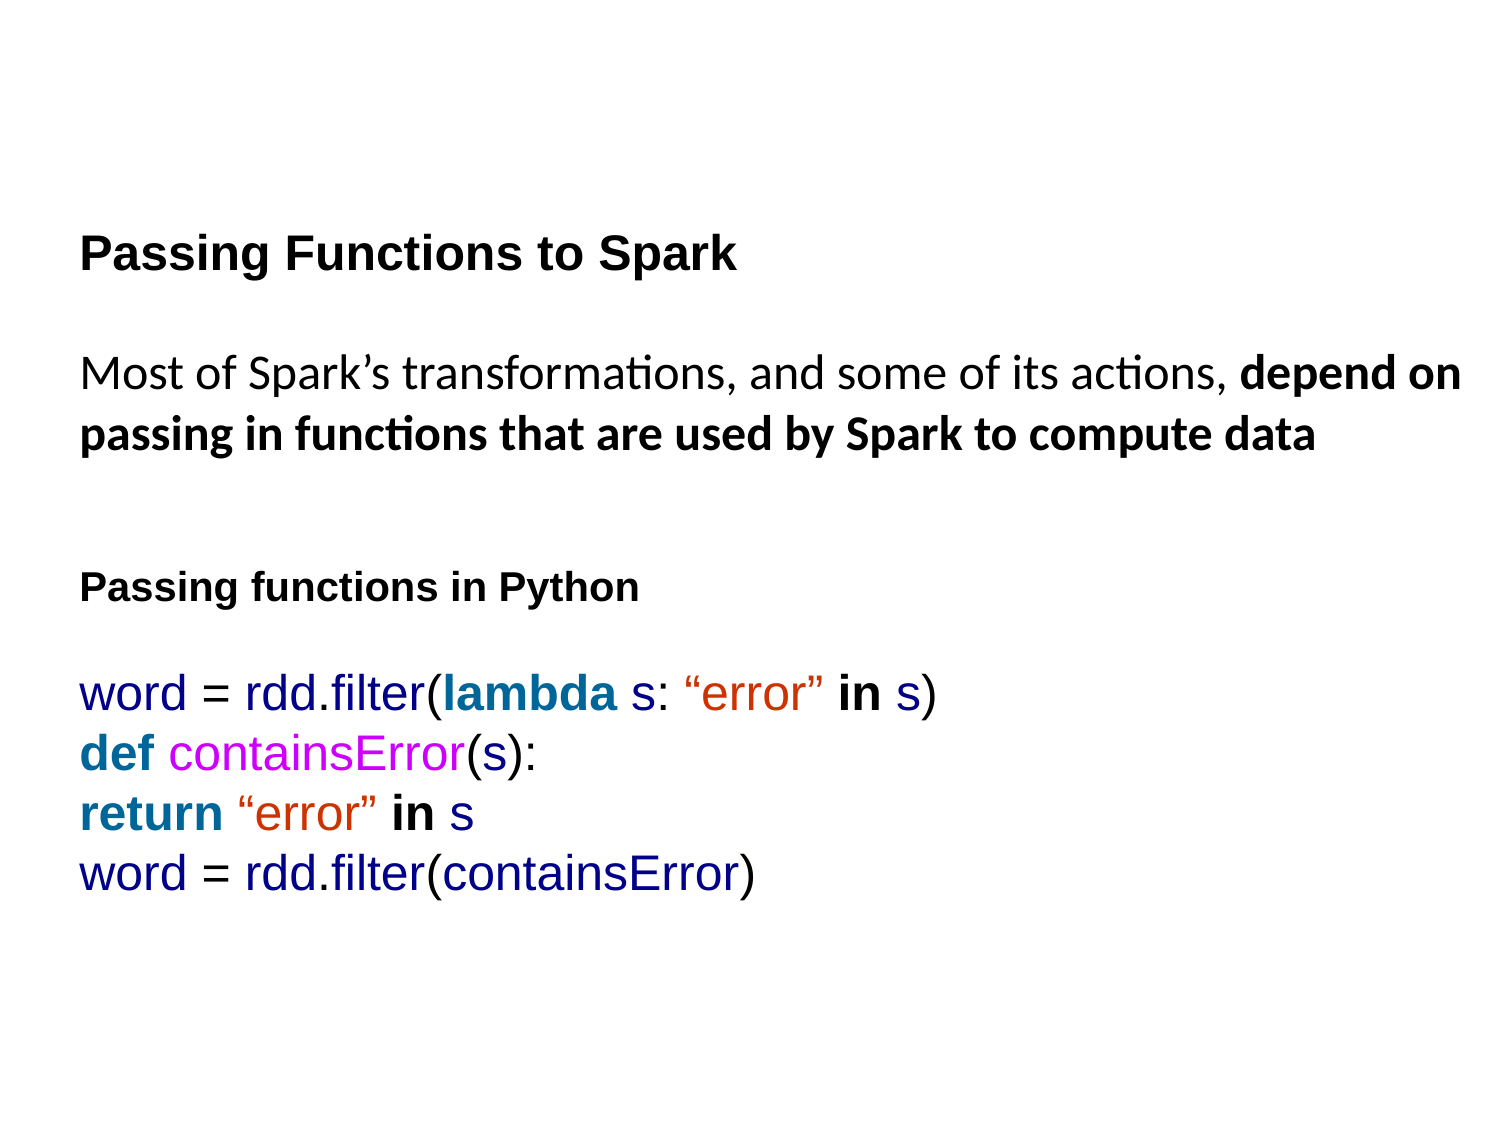

Passing Functions to Spark

Most of Spark’s transformations, and some of its actions, depend on passing in functions that are used by Spark to compute data

Passing functions in Python

word = rdd.filter(lambda s: “error” in s)
def containsError(s):
return “error” in s
word = rdd.filter(containsError)